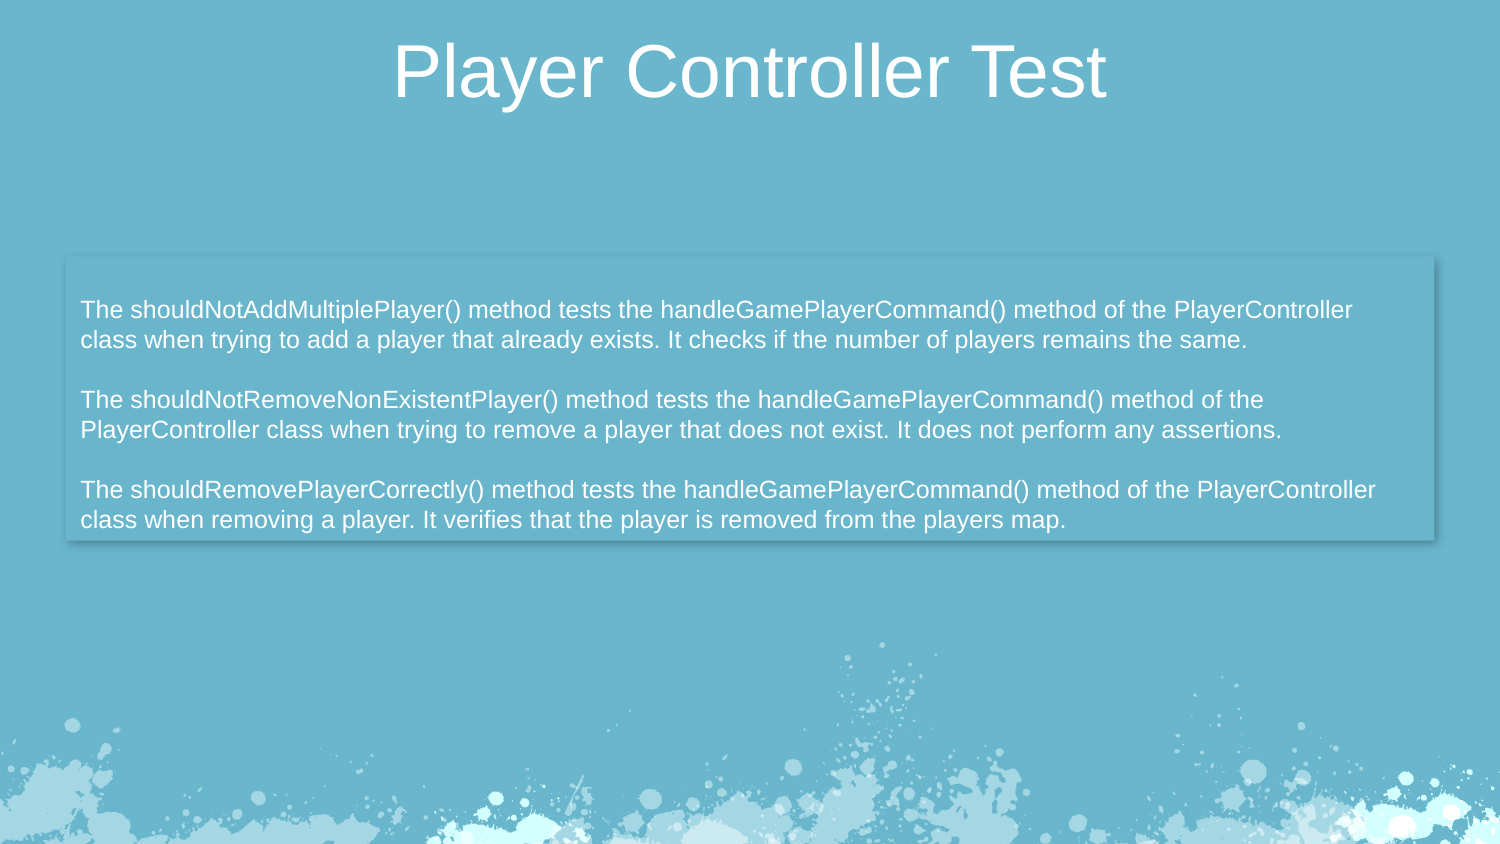

Player Controller Test

The shouldNotAddMultiplePlayer() method tests the handleGamePlayerCommand() method of the PlayerController class when trying to add a player that already exists. It checks if the number of players remains the same.

The shouldNotRemoveNonExistentPlayer() method tests the handleGamePlayerCommand() method of the PlayerController class when trying to remove a player that does not exist. It does not perform any assertions.

The shouldRemovePlayerCorrectly() method tests the handleGamePlayerCommand() method of the PlayerController class when removing a player. It verifies that the player is removed from the players map.